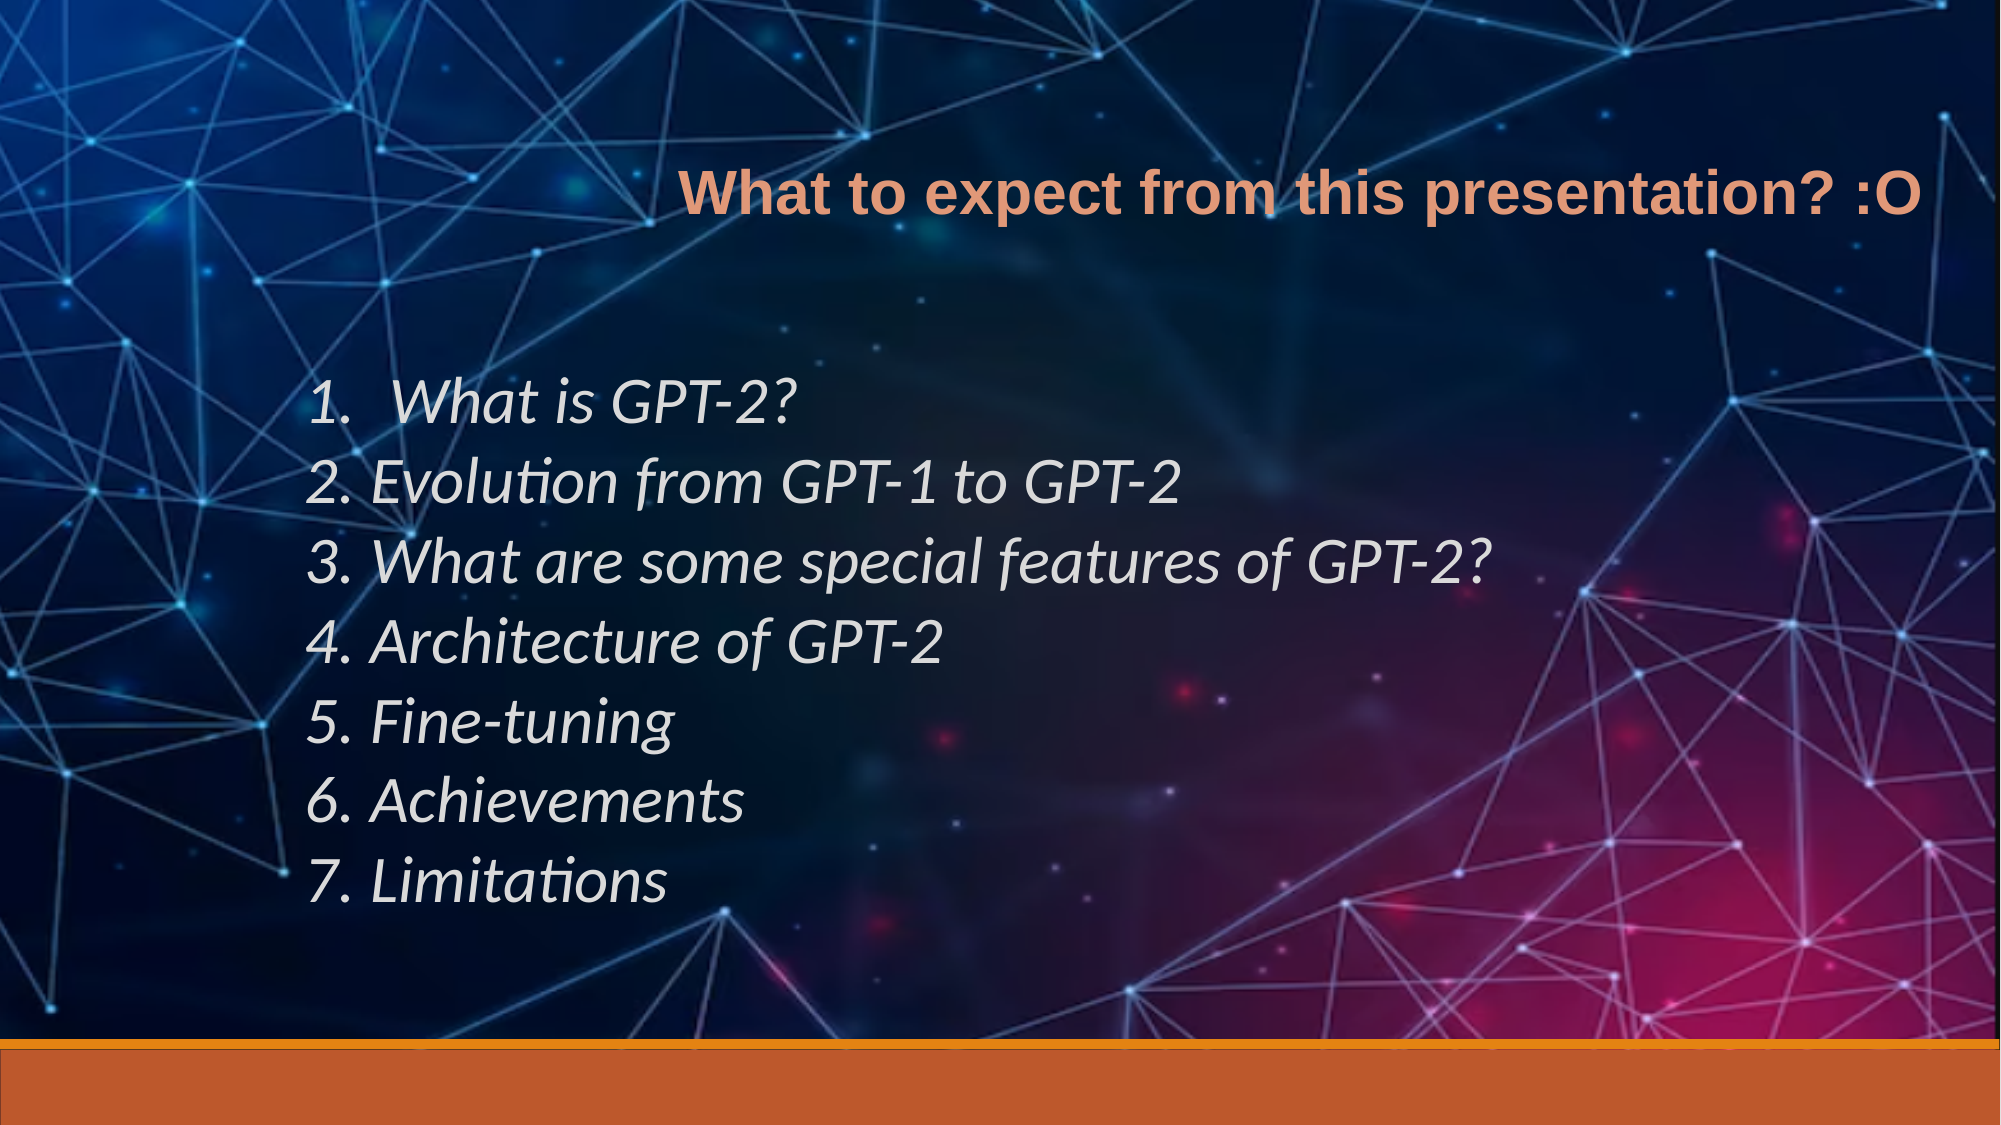

What to expect from this presentation? :O
What is GPT-2?
2. Evolution from GPT-1 to GPT-2
3. What are some special features of GPT-2?
4. Architecture of GPT-2
5. Fine-tuning
6. Achievements
7. Limitations